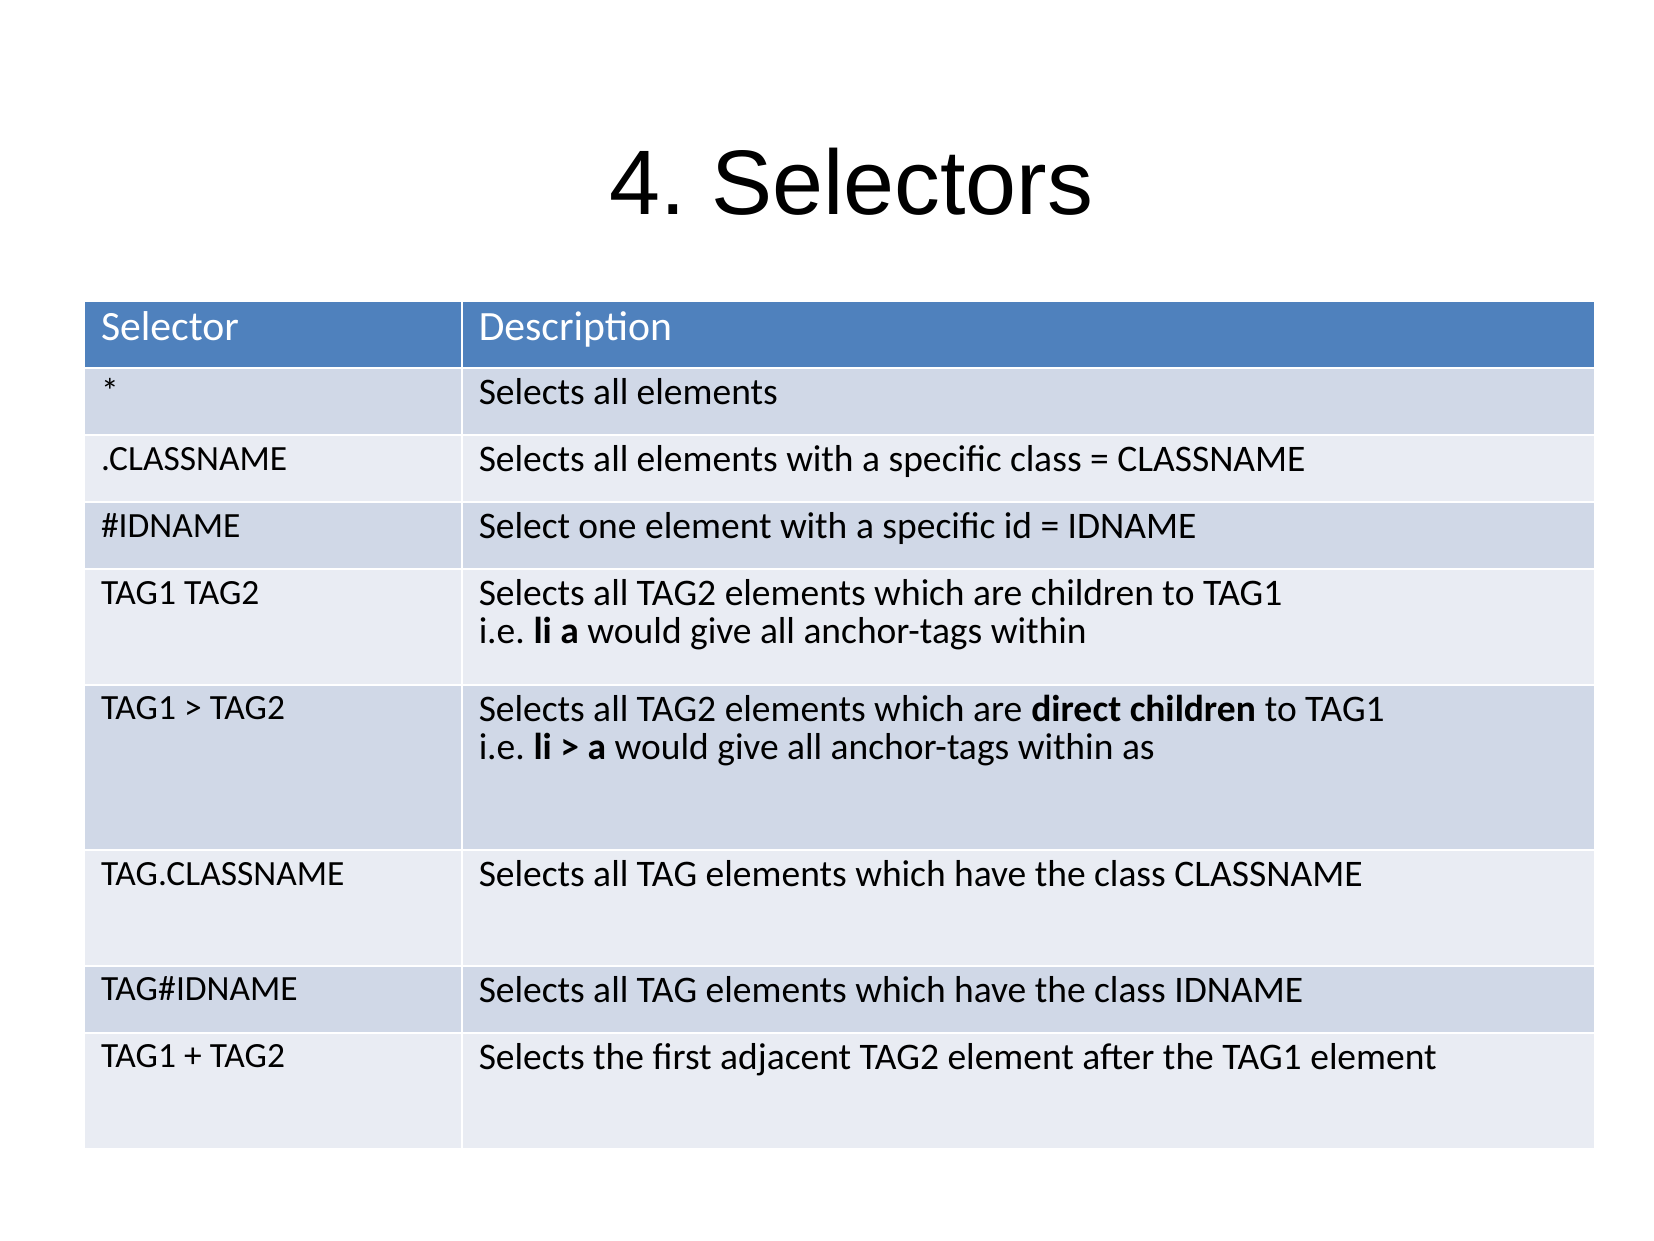

4. Selectors
| Selector | Description |
| --- | --- |
| \* | Selects all elements |
| .CLASSNAME | Selects all elements with a specific class = CLASSNAME |
| #IDNAME | Select one element with a specific id = IDNAME |
| TAG1 TAG2 | Selects all TAG2 elements which are children to TAG1 i.e. li a would give all anchor-tags within |
| TAG1 > TAG2 | Selects all TAG2 elements which are direct children to TAG1 i.e. li > a would give all anchor-tags within as |
| TAG.CLASSNAME | Selects all TAG elements which have the class CLASSNAME |
| TAG#IDNAME | Selects all TAG elements which have the class IDNAME |
| TAG1 + TAG2 | Selects the first adjacent TAG2 element after the TAG1 element |